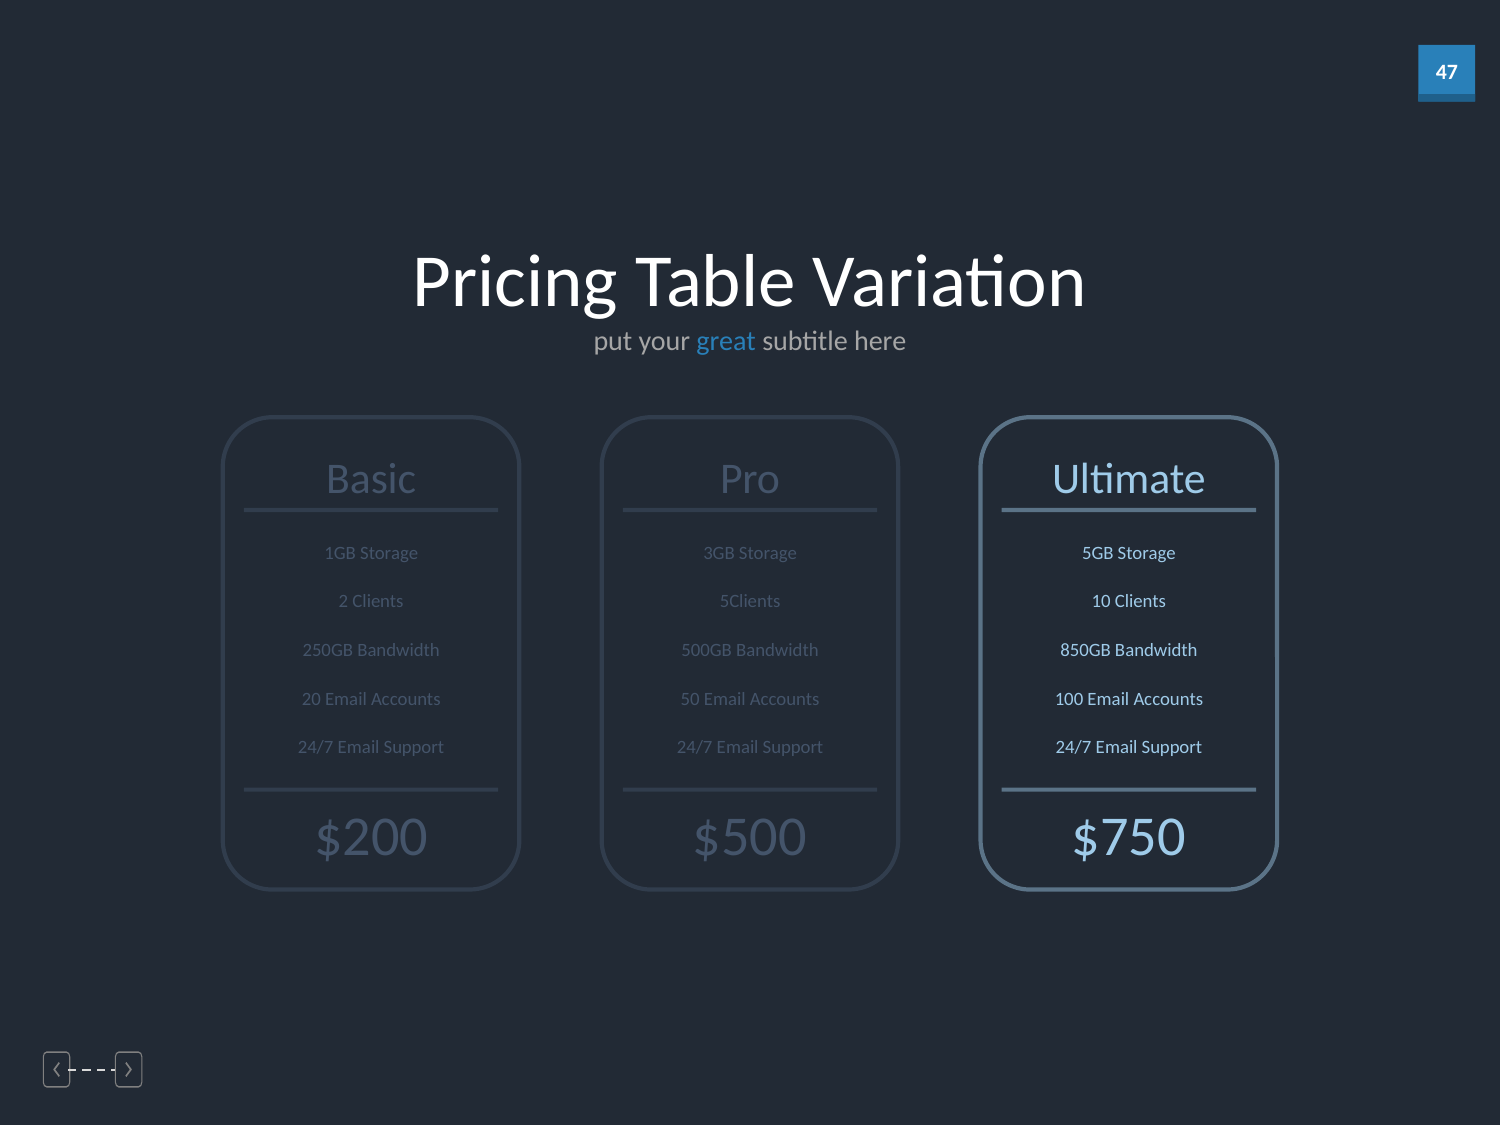

Pricing Table Variation
put your great subtitle here

Basic
1GB Storage
2 Clients
250GB Bandwidth
20 Email Accounts
24/7 Email Support
$200

Pro
3GB Storage
5Clients
500GB Bandwidth
50 Email Accounts
24/7 Email Support
$500

Ultimate
5GB Storage
10 Clients
850GB Bandwidth
100 Email Accounts
24/7 Email Support
$750